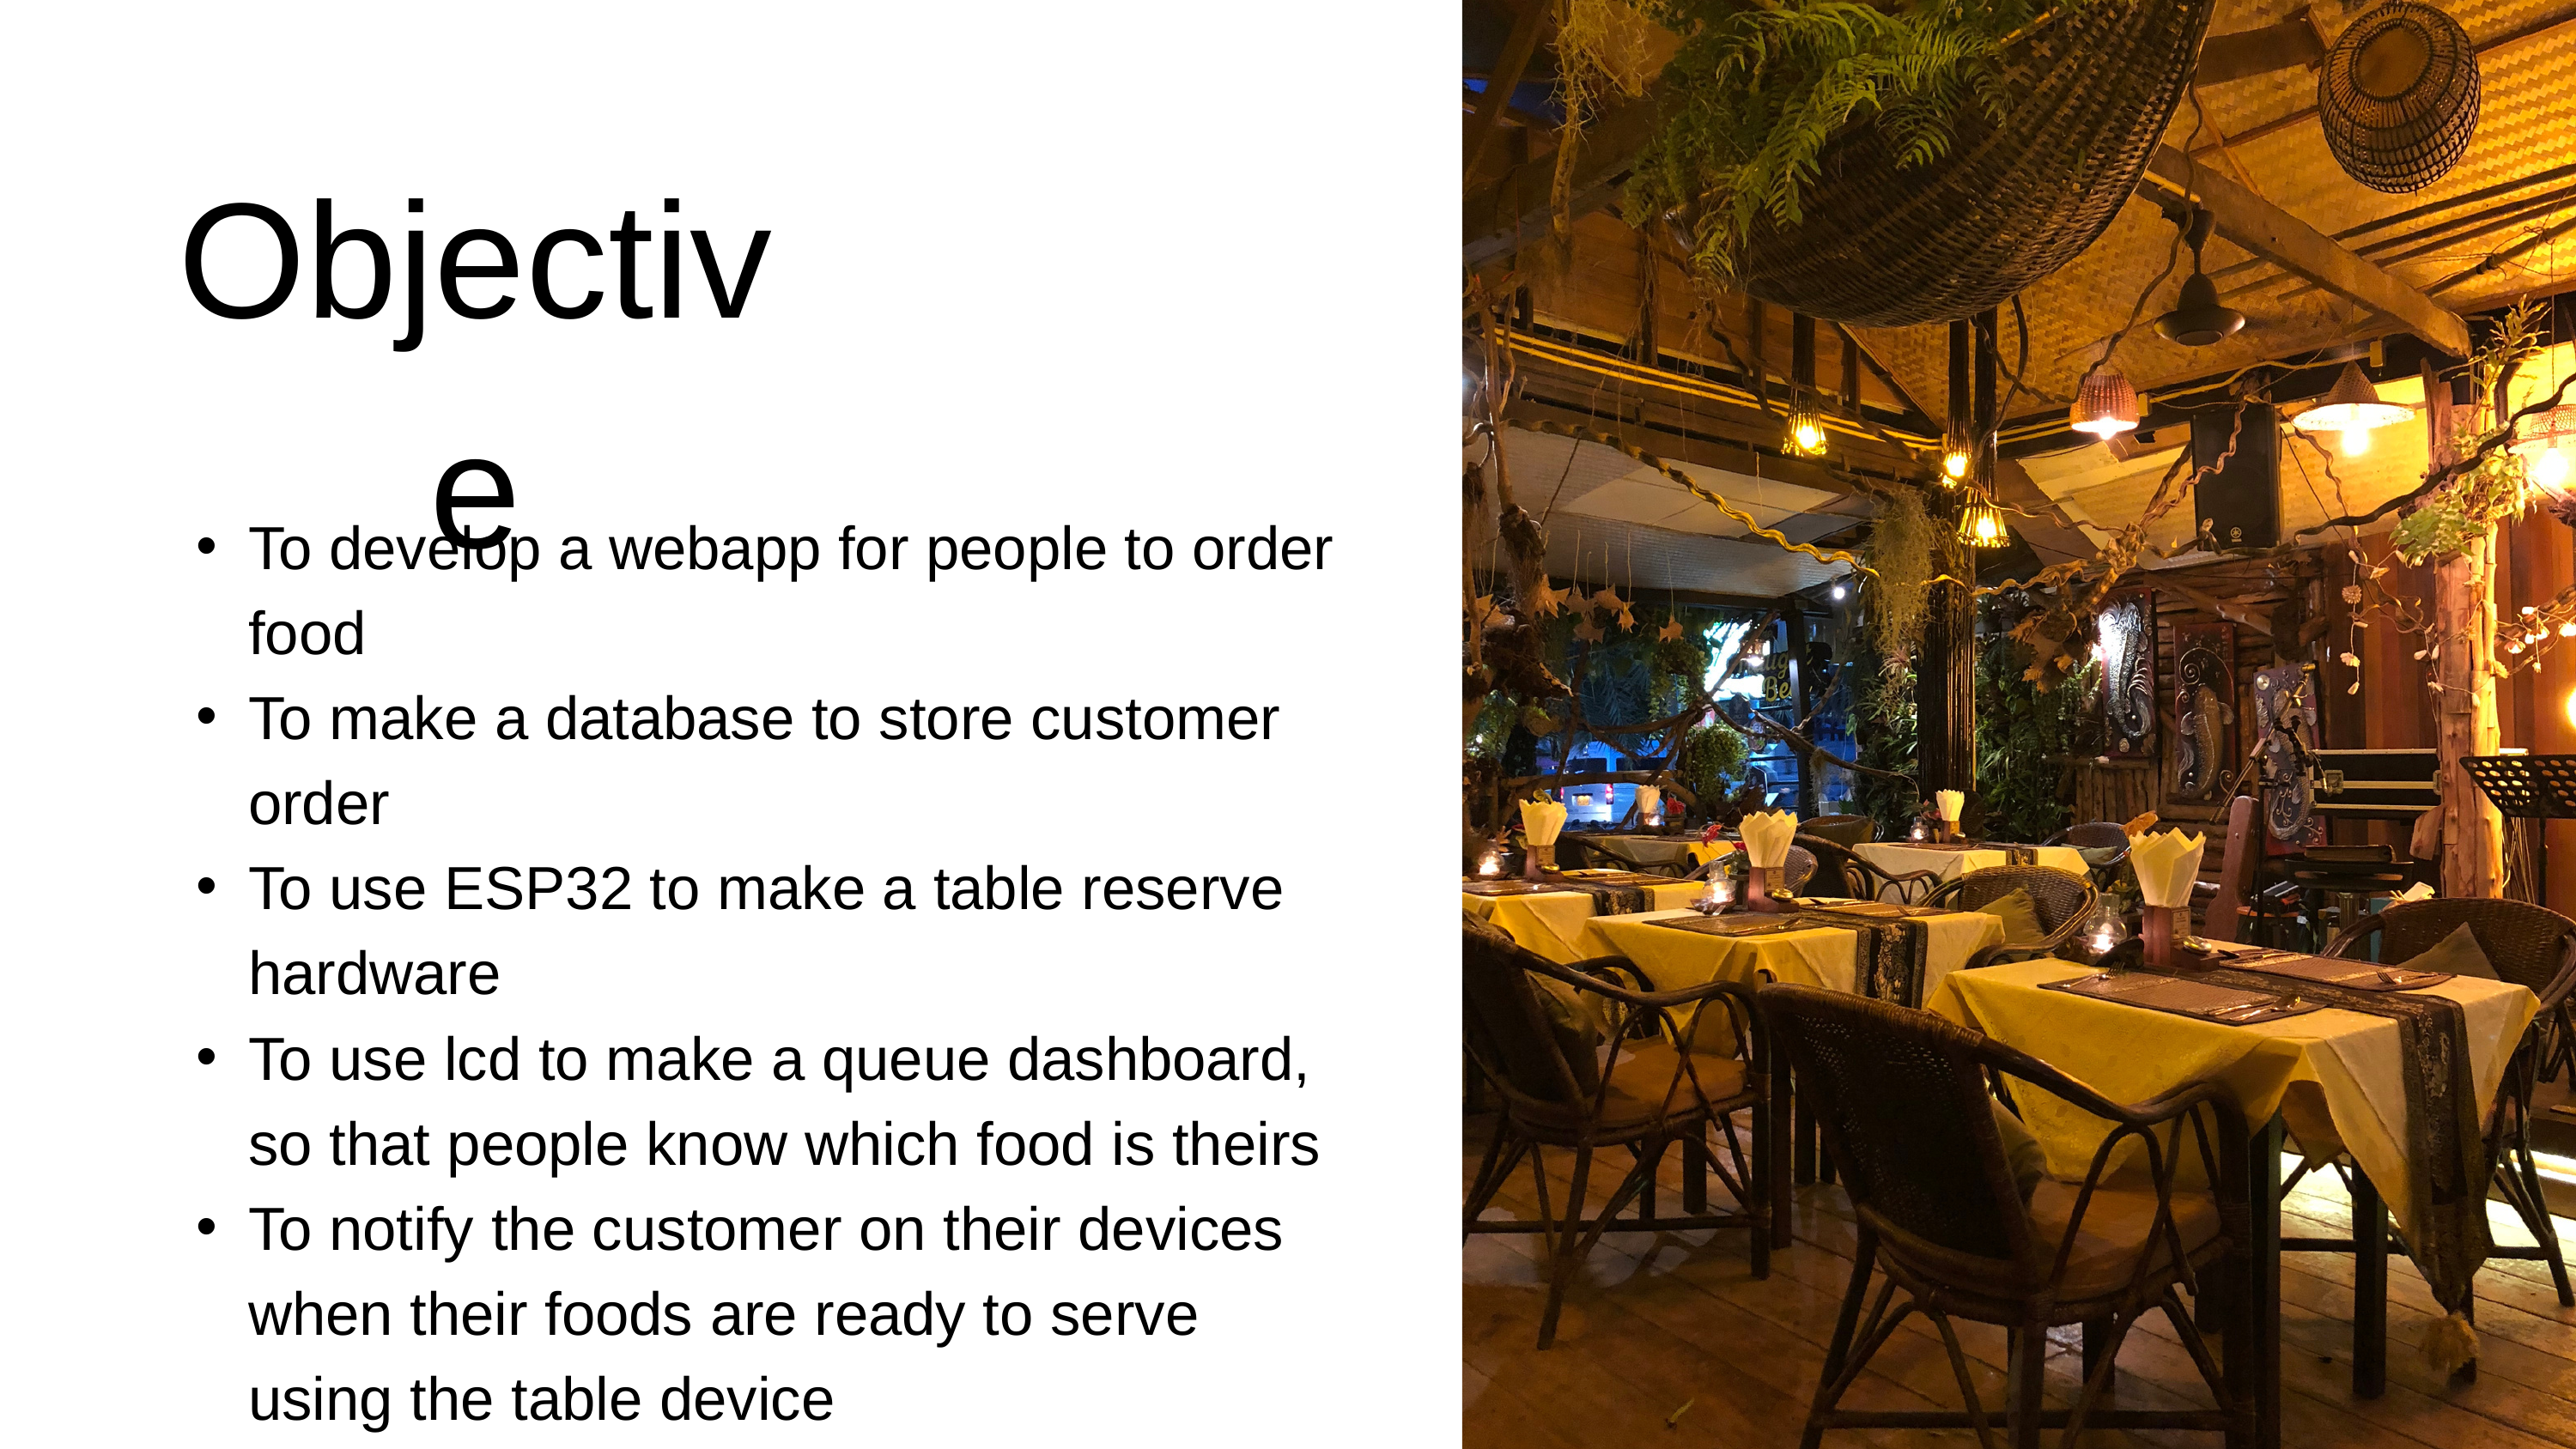

Objective
To develop a webapp for people to order food
To make a database to store customer order
To use ESP32 to make a table reserve hardware
To use lcd to make a queue dashboard, so that people know which food is theirs
To notify the customer on their devices when their foods are ready to serve using the table device